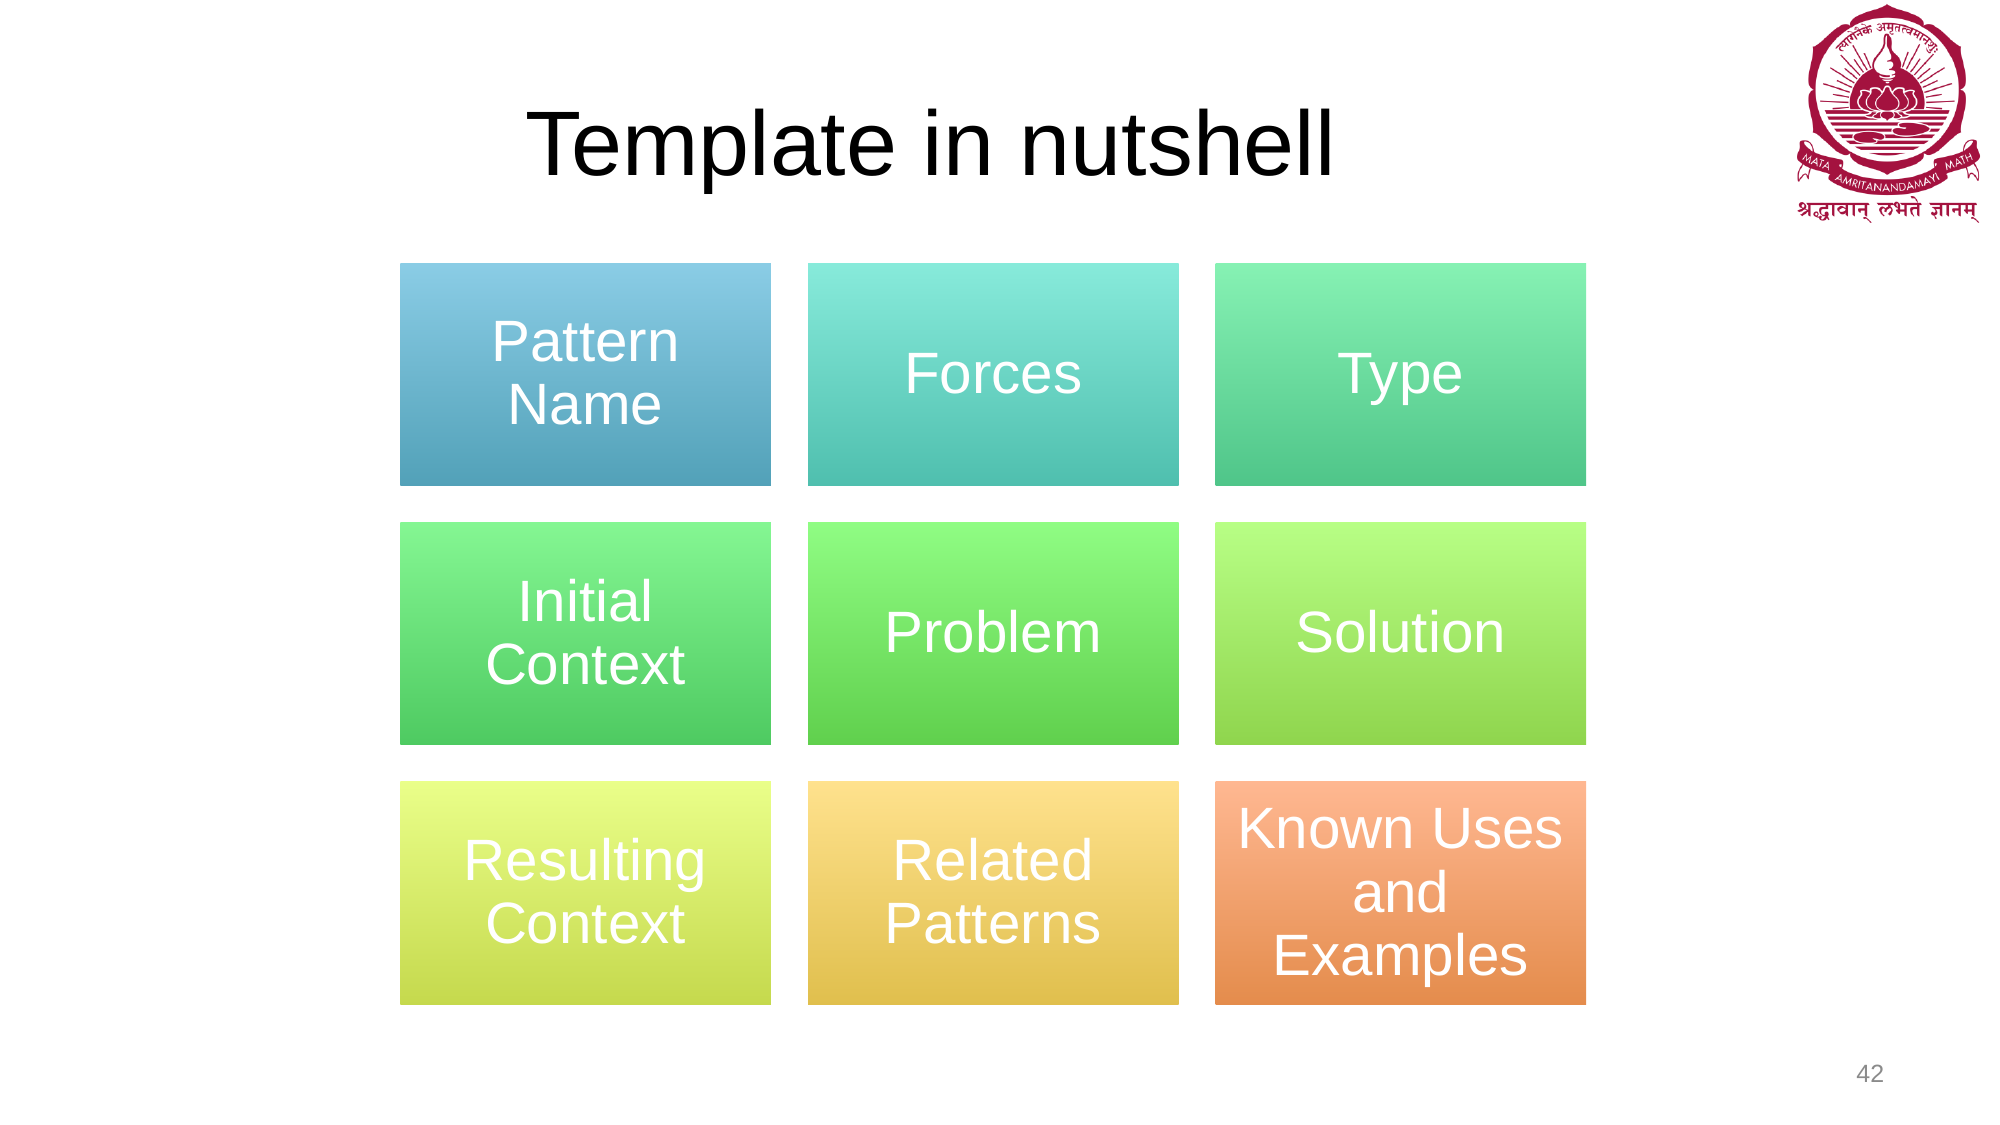

# Template in nutshell
Pattern Name
Forces
Type
Initial Context
Problem
Solution
Resulting Context
Related Patterns
Known Uses and Examples

42